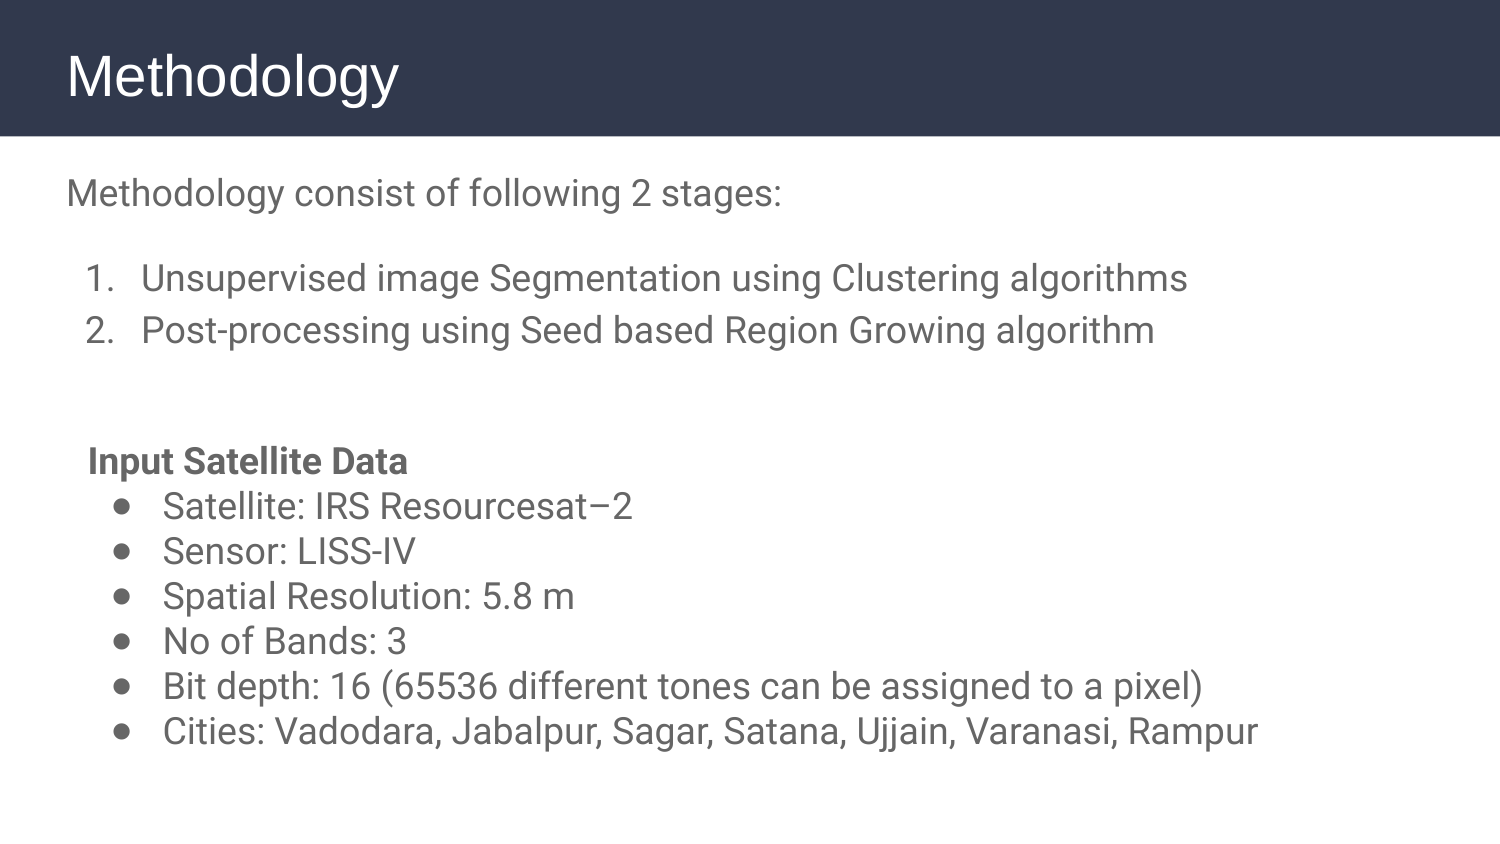

# Methodology
Methodology consist of following 2 stages:
Unsupervised image Segmentation using Clustering algorithms
Post-processing using Seed based Region Growing algorithm
Input Satellite Data
Satellite: IRS Resourcesat–2
Sensor: LISS-IV
Spatial Resolution: 5.8 m
No of Bands: 3
Bit depth: 16 (65536 different tones can be assigned to a pixel)
Cities: Vadodara, Jabalpur, Sagar, Satana, Ujjain, Varanasi, Rampur